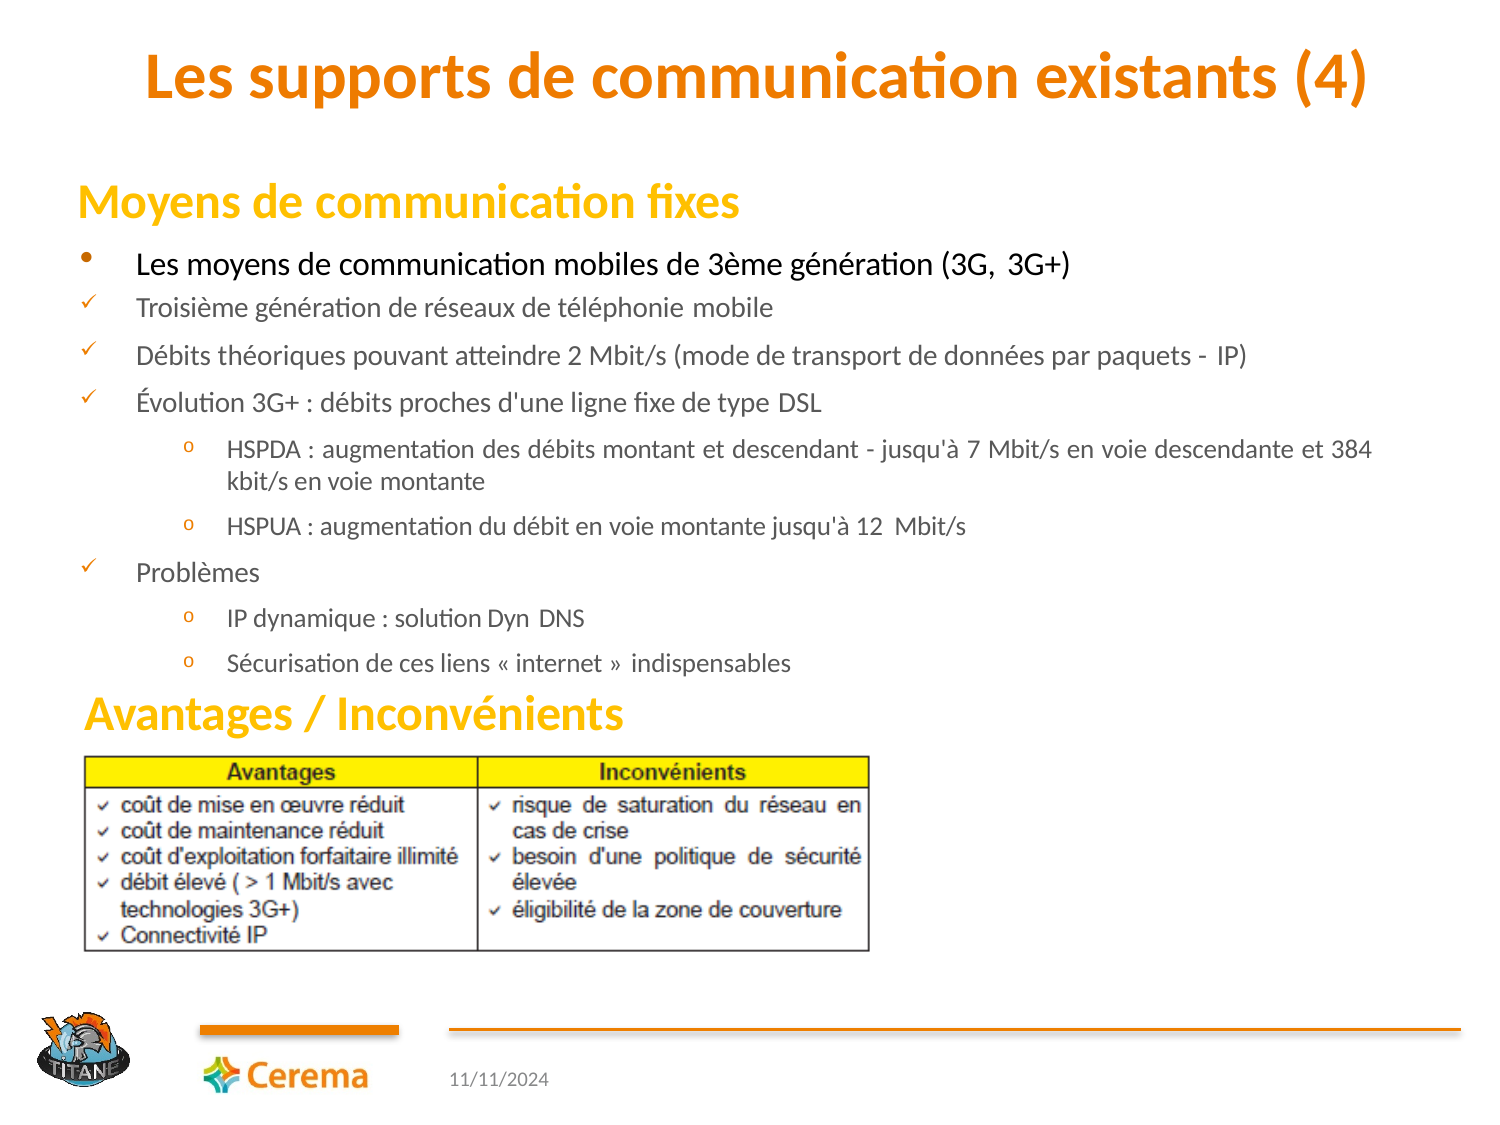

# Les supports de communication existants (4)
Moyens de communication fixes
Les moyens de communication mobiles de 3ème génération (3G, 3G+)
Troisième génération de réseaux de téléphonie mobile
Débits théoriques pouvant atteindre 2 Mbit/s (mode de transport de données par paquets - IP)
Évolution 3G+ : débits proches d'une ligne fixe de type DSL
HSPDA : augmentation des débits montant et descendant - jusqu'à 7 Mbit/s en voie descendante et 384
kbit/s en voie montante
HSPUA : augmentation du débit en voie montante jusqu'à 12 Mbit/s
Problèmes
IP dynamique : solution Dyn DNS
Sécurisation de ces liens « internet » indispensables
Avantages / Inconvénients